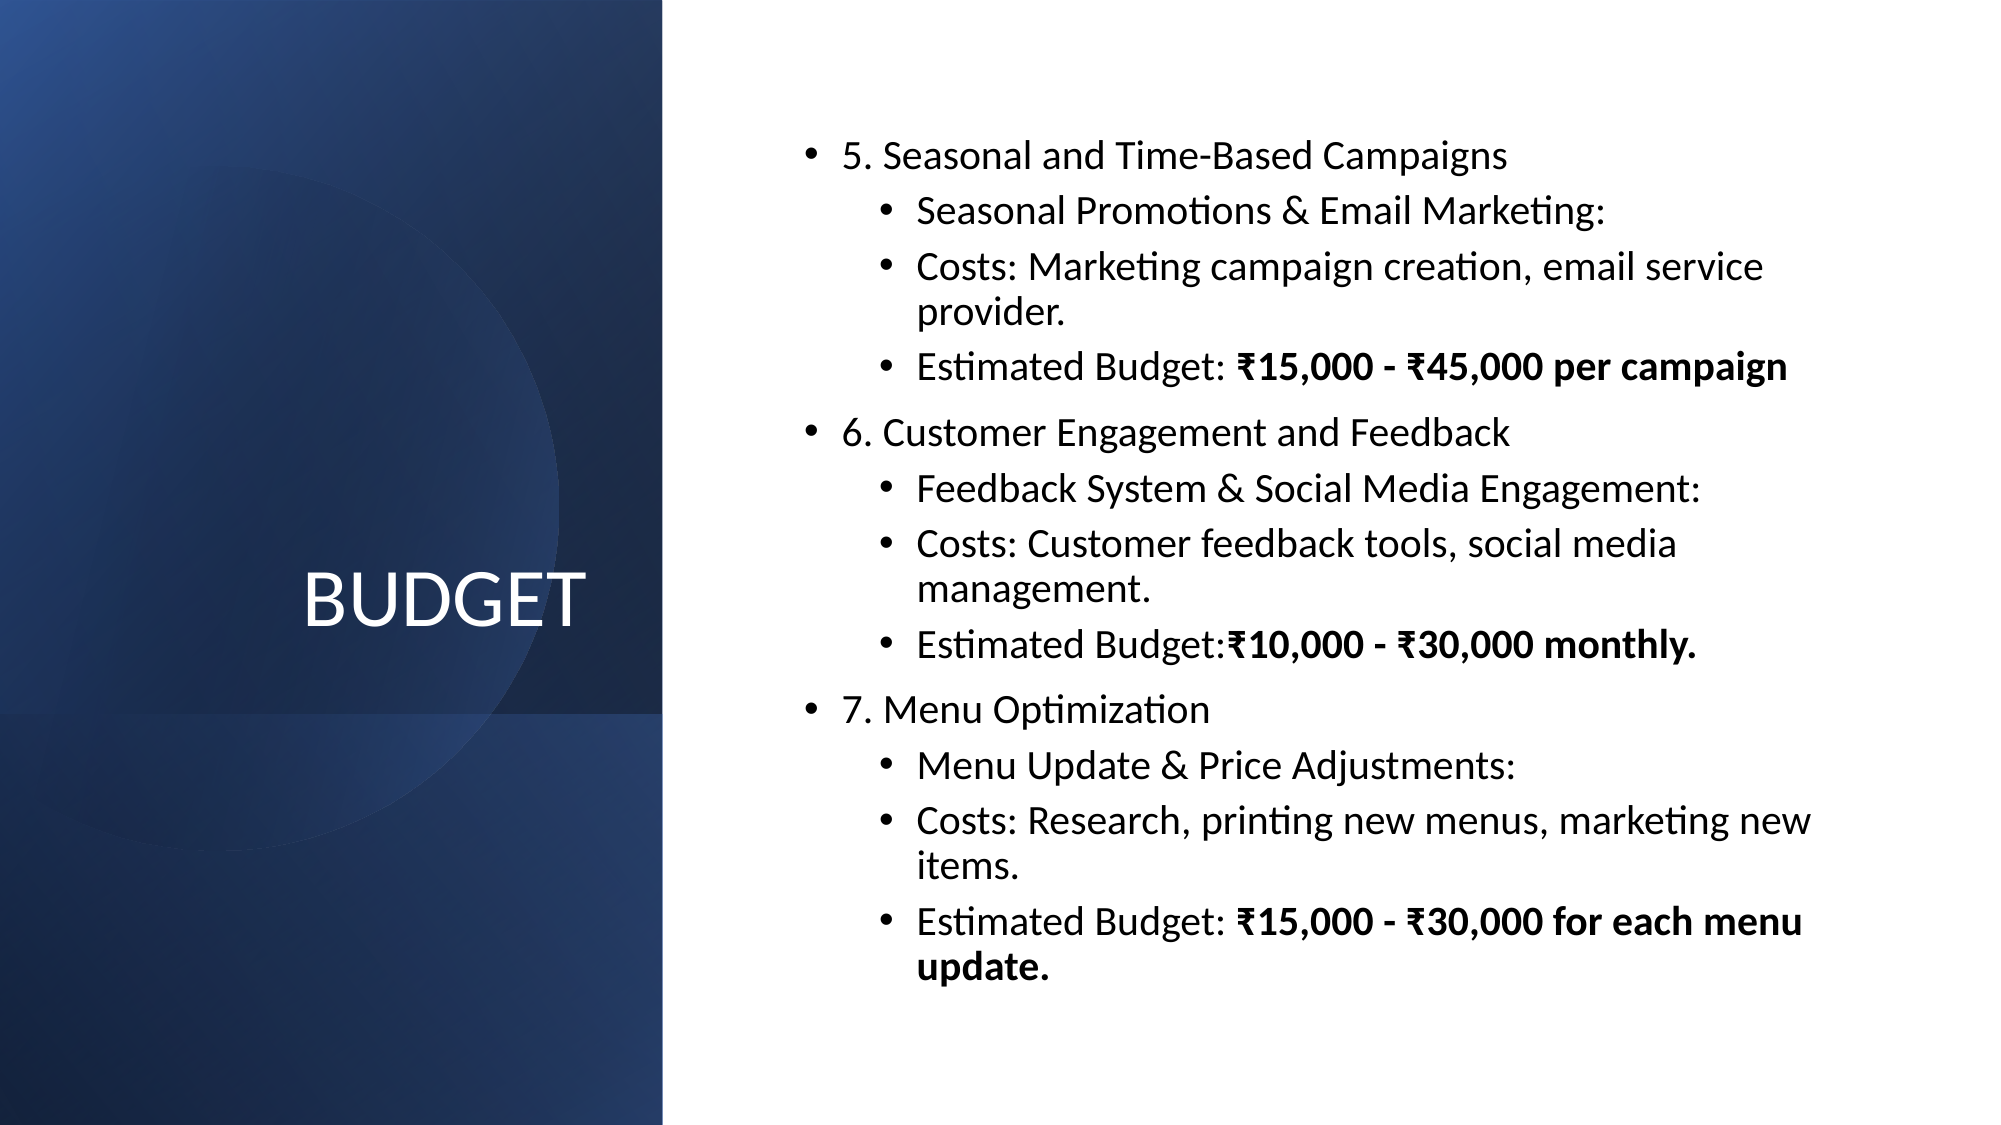

# BUDGET
5. Seasonal and Time-Based Campaigns
Seasonal Promotions & Email Marketing:
Costs: Marketing campaign creation, email service provider.
Estimated Budget: ₹15,000 - ₹45,000 per campaign
6. Customer Engagement and Feedback
Feedback System & Social Media Engagement:
Costs: Customer feedback tools, social media management.
Estimated Budget:₹10,000 - ₹30,000 monthly.
7. Menu Optimization
Menu Update & Price Adjustments:
Costs: Research, printing new menus, marketing new items.
Estimated Budget: ₹15,000 - ₹30,000 for each menu update.